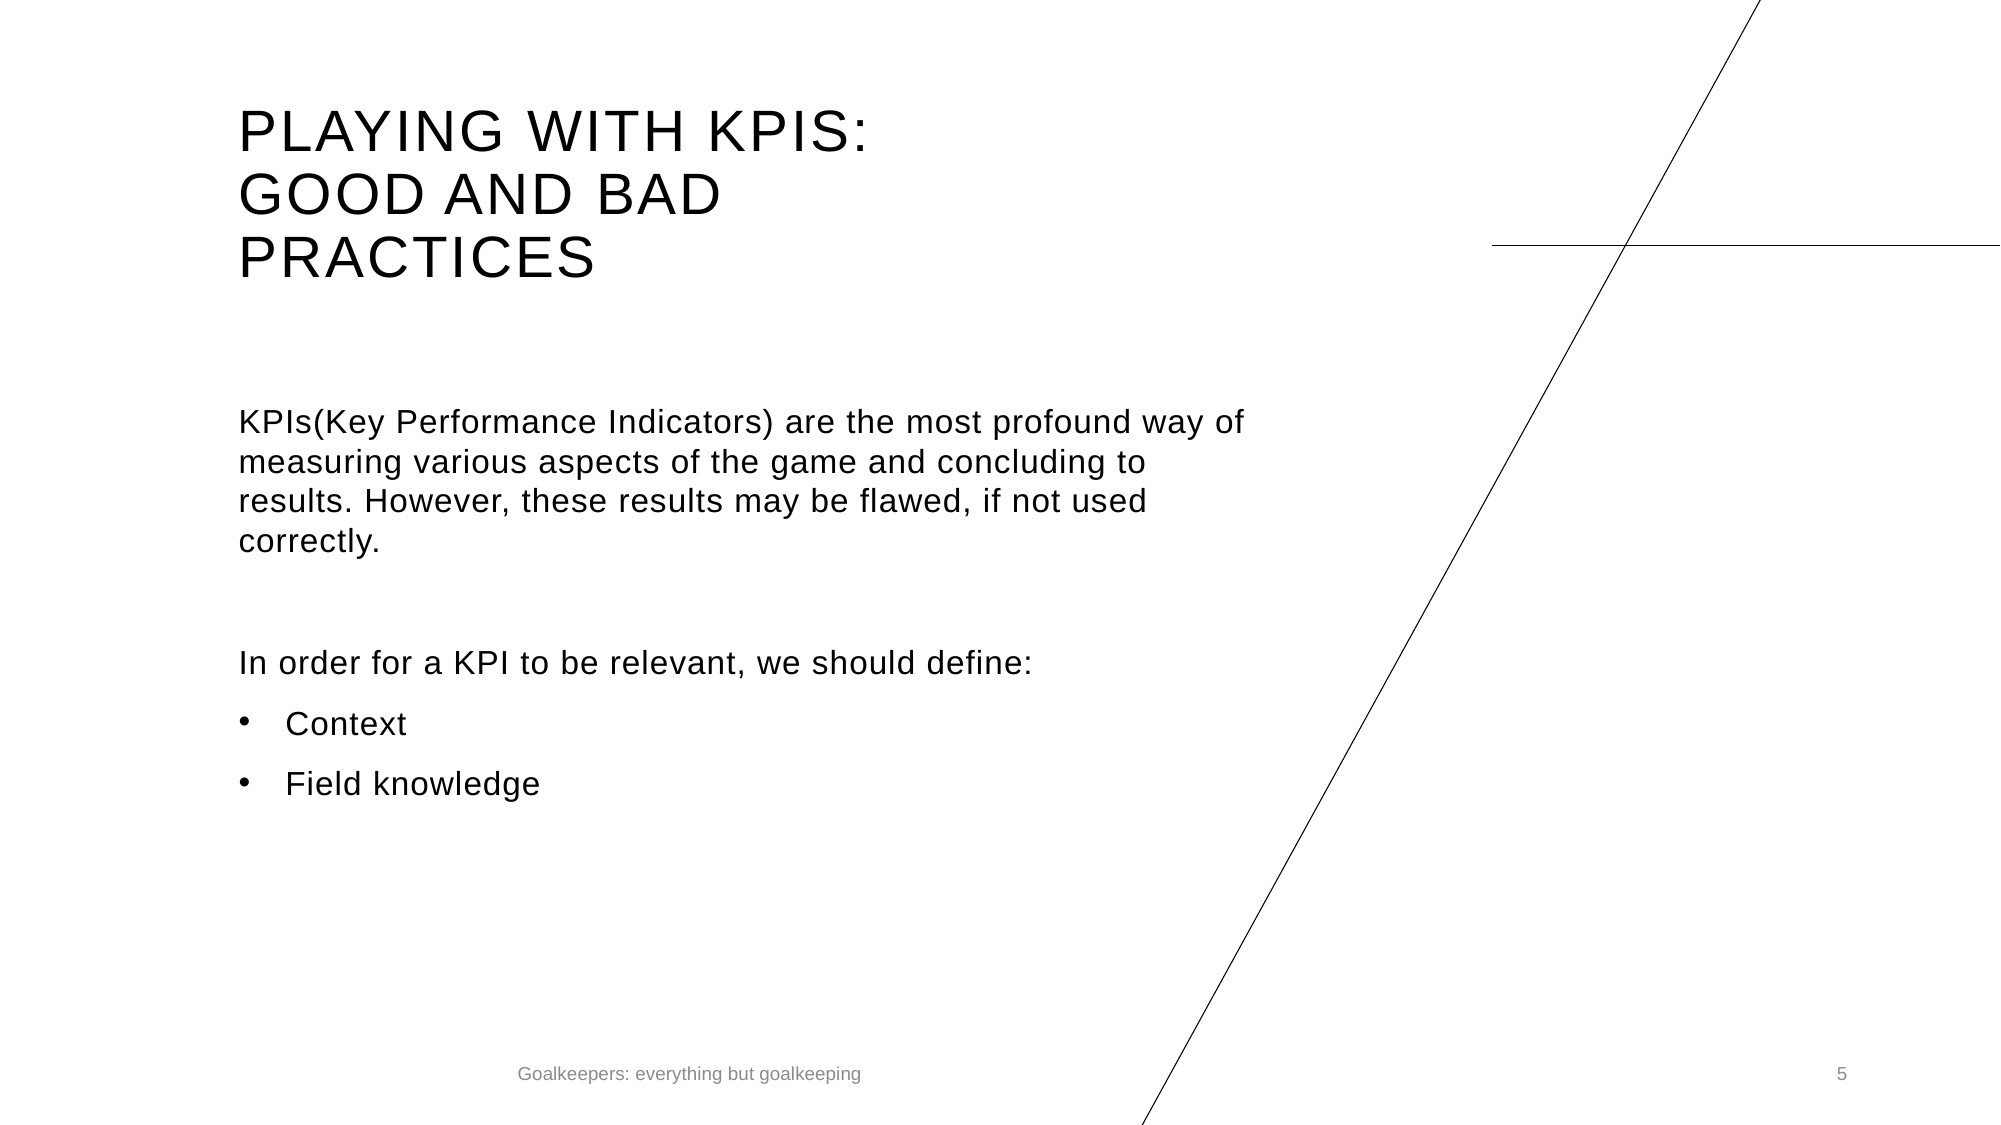

# Playing with kpis: Good and bad practices
KPIs(Key Performance Indicators) are the most profound way of measuring various aspects of the game and concluding to results. However, these results may be flawed, if not used correctly.

In order for a KPI to be relevant, we should define:
Context
Field knowledge

Goalkeepers: everything but goalkeeping
5